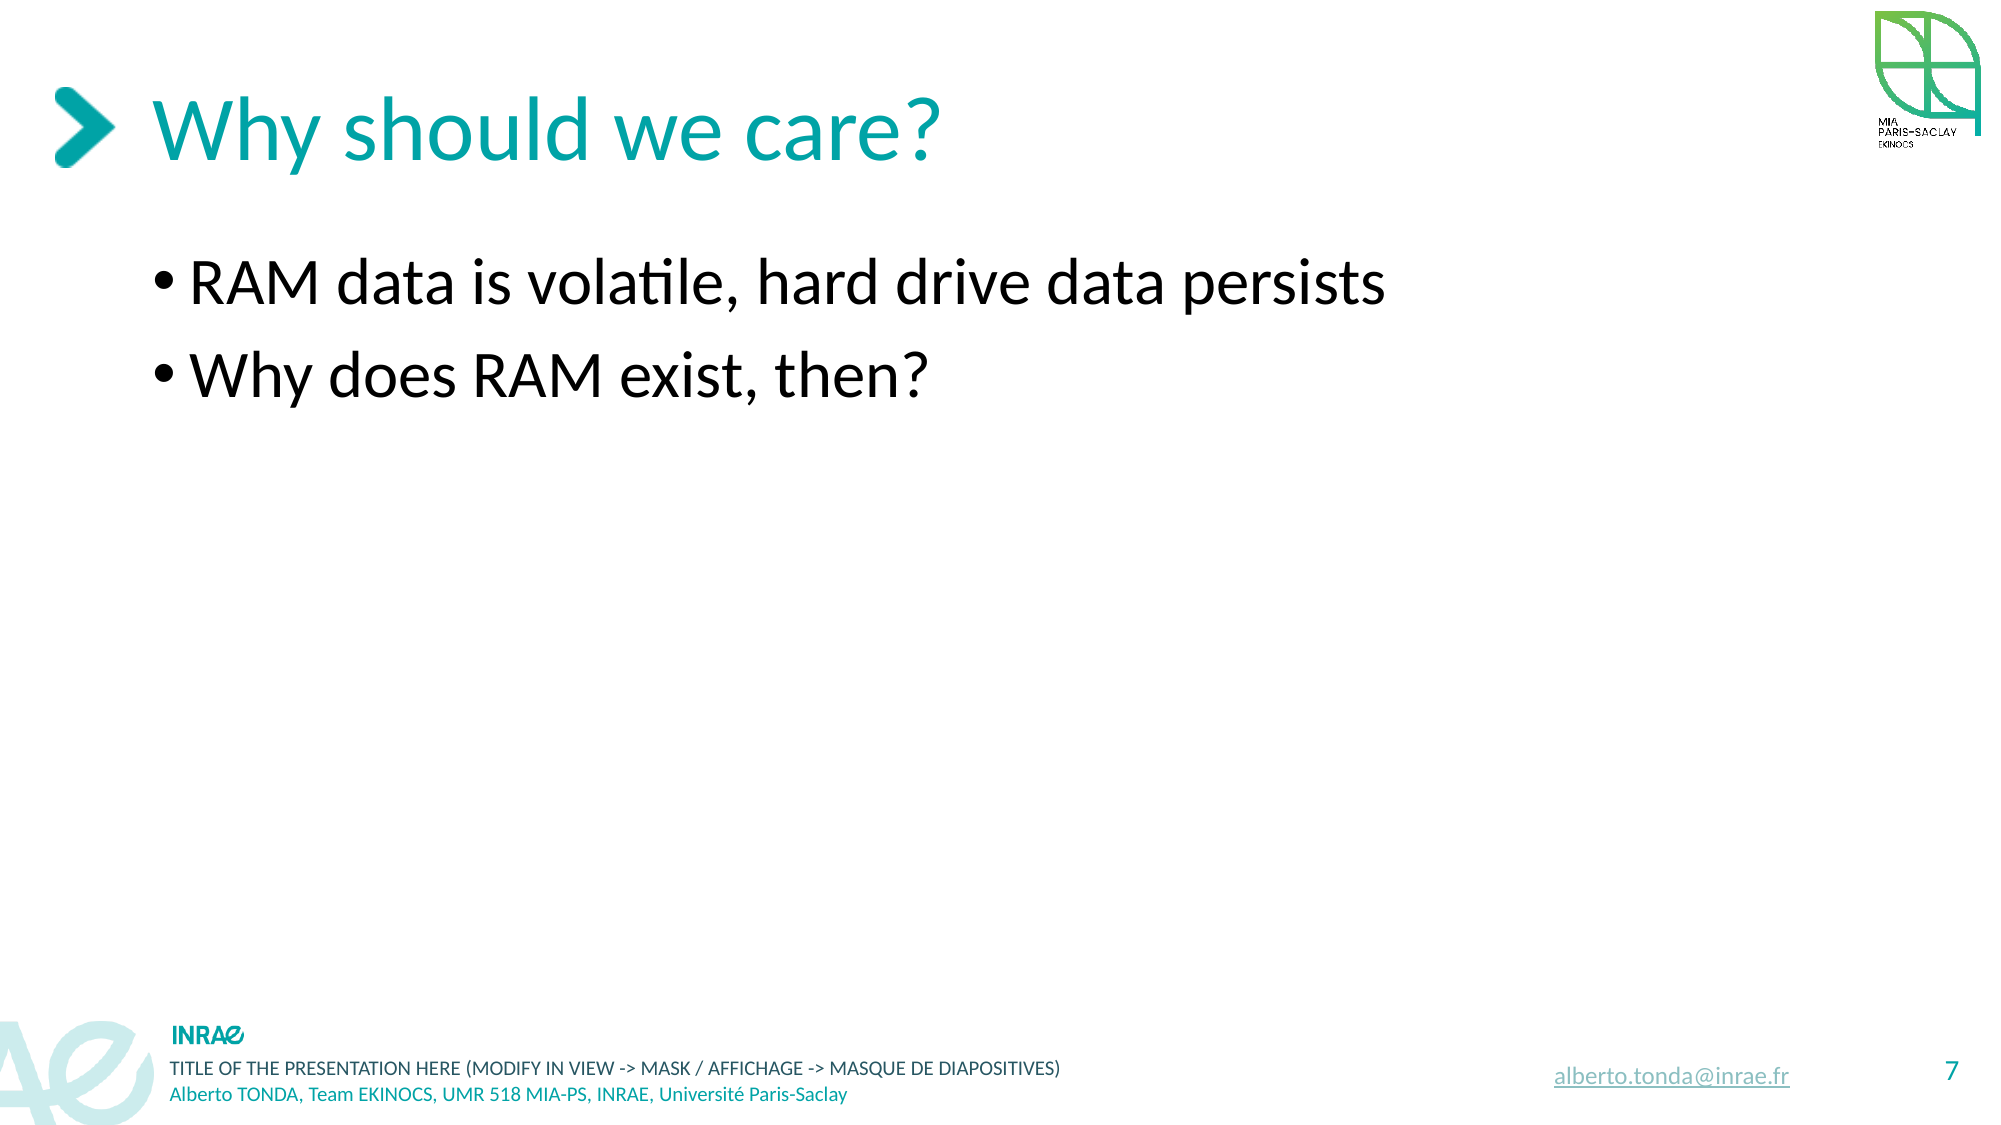

# Why should we care?
RAM data is volatile, hard drive data persists
Why does RAM exist, then?
7
alberto.tonda@inrae.fr